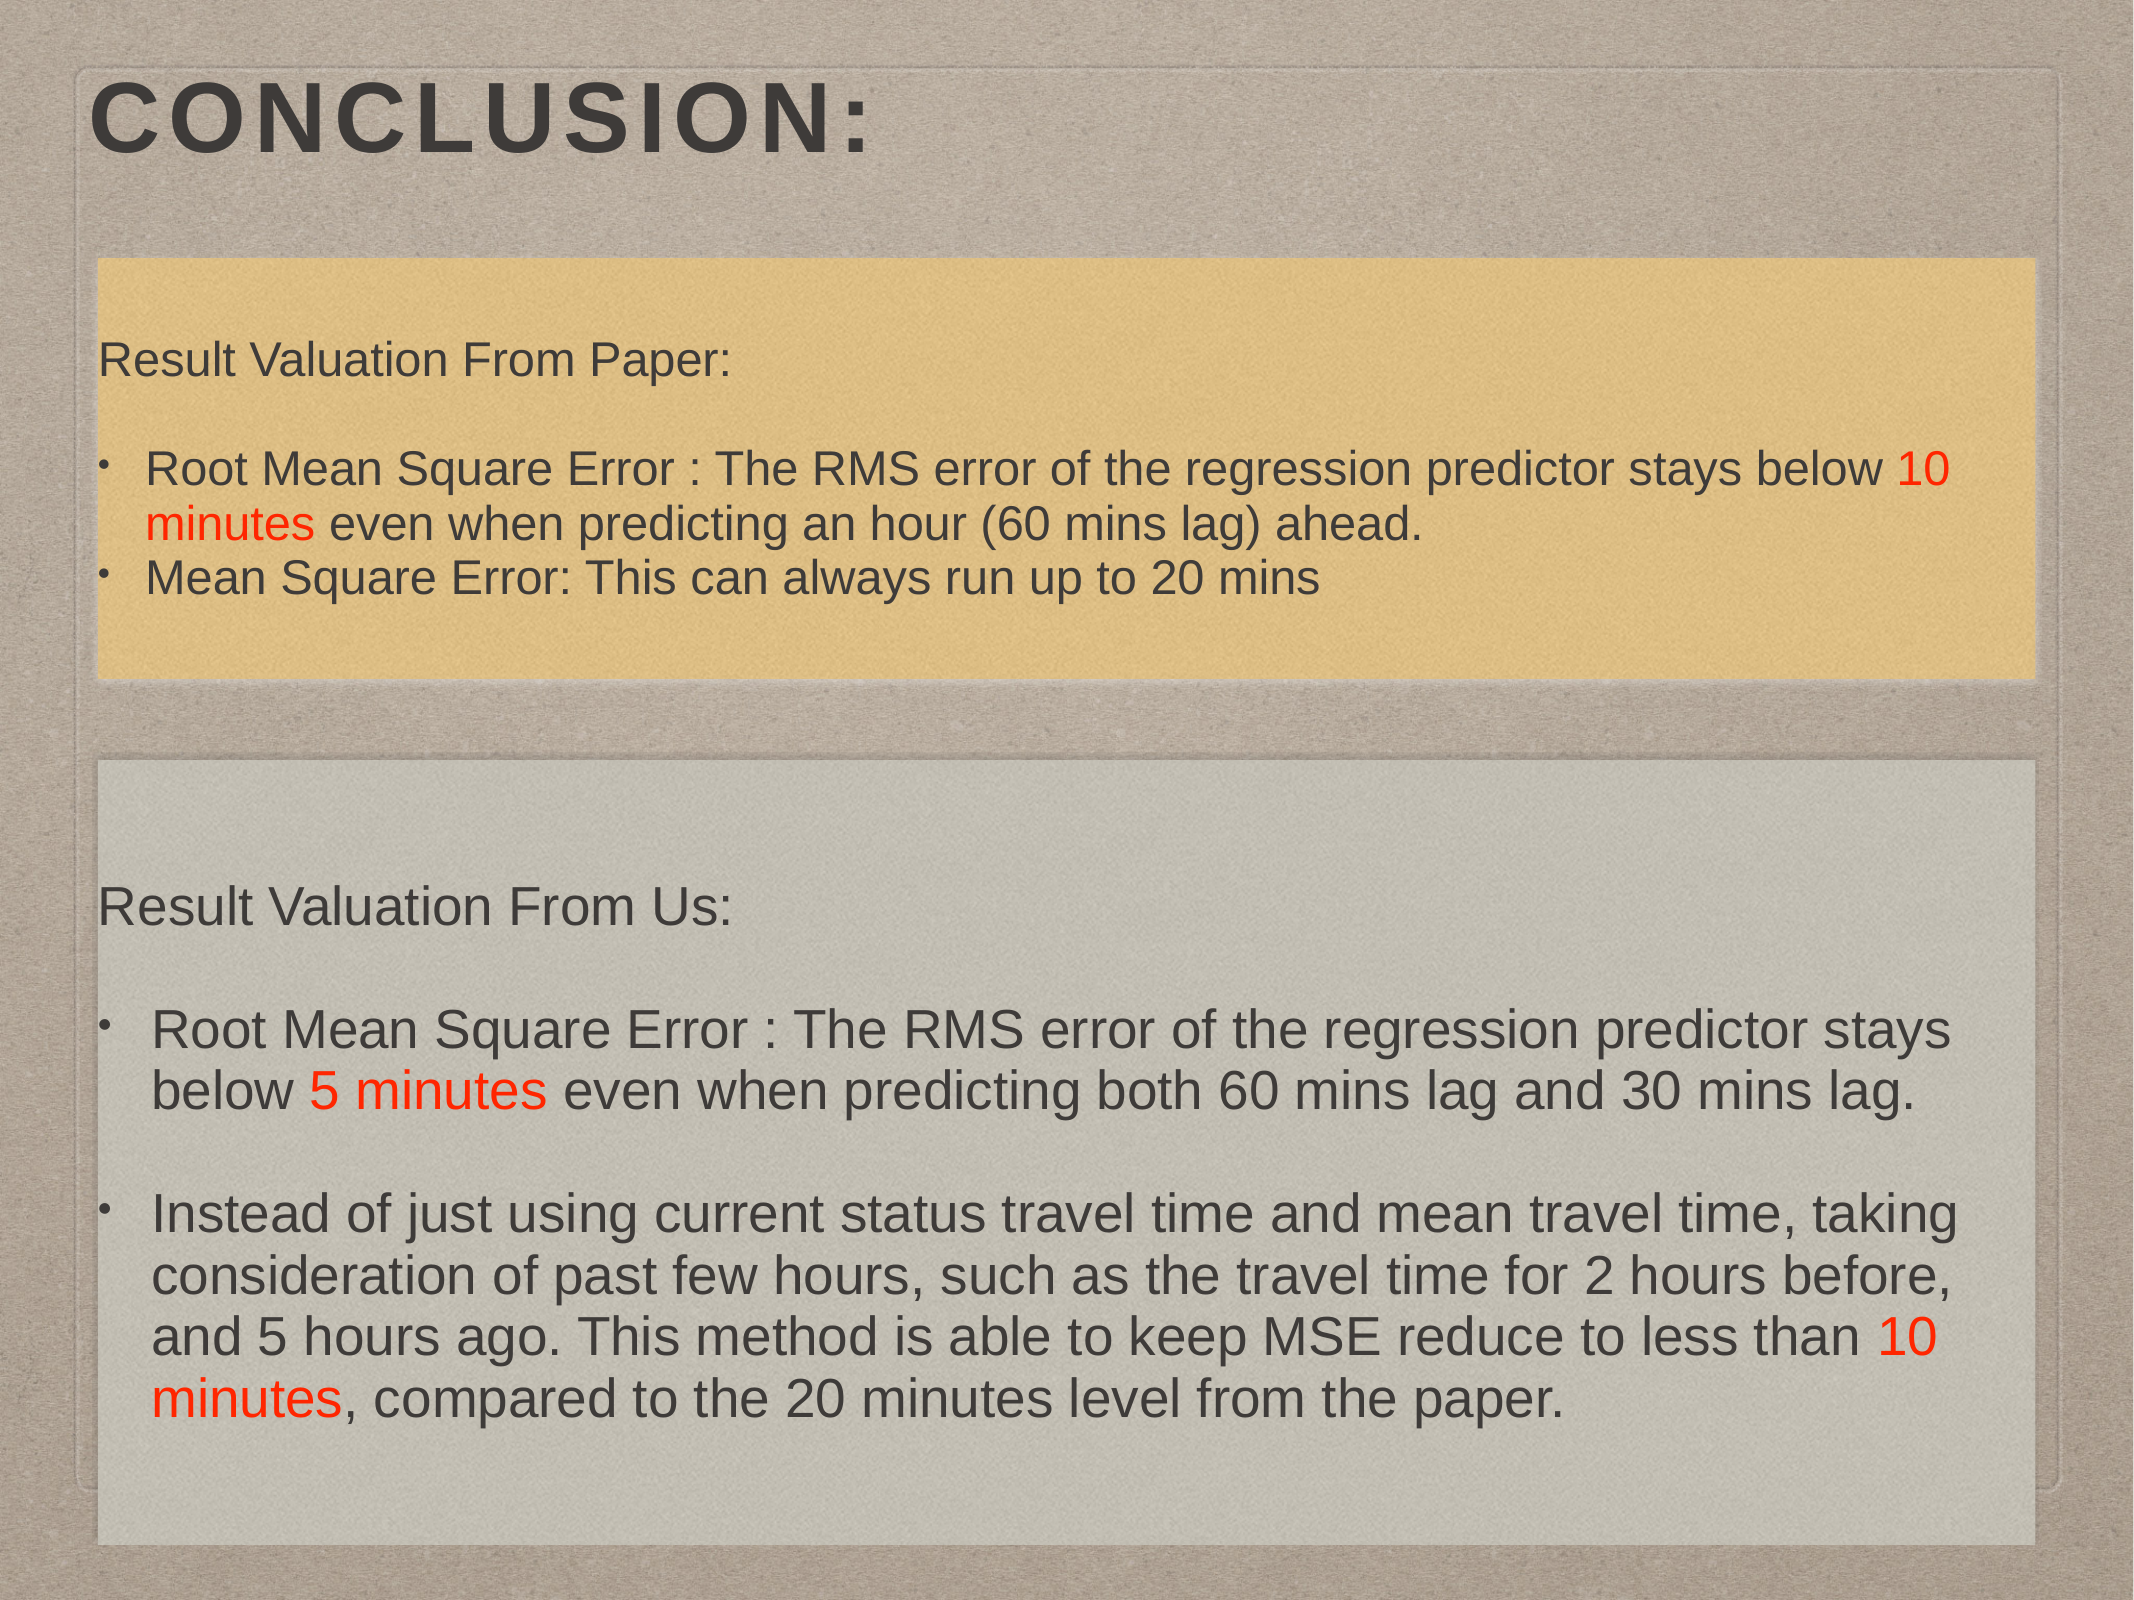

cONCLUSION:
Result Valuation From Paper:

Root Mean Square Error : The RMS error of the regression predictor stays below 10 minutes even when predicting an hour (60 mins lag) ahead.
Mean Square Error: This can always run up to 20 mins
Result Valuation From Us:

Root Mean Square Error : The RMS error of the regression predictor stays below 5 minutes even when predicting both 60 mins lag and 30 mins lag.

Instead of just using current status travel time and mean travel time, taking consideration of past few hours, such as the travel time for 2 hours before, and 5 hours ago. This method is able to keep MSE reduce to less than 10 minutes, compared to the 20 minutes level from the paper.